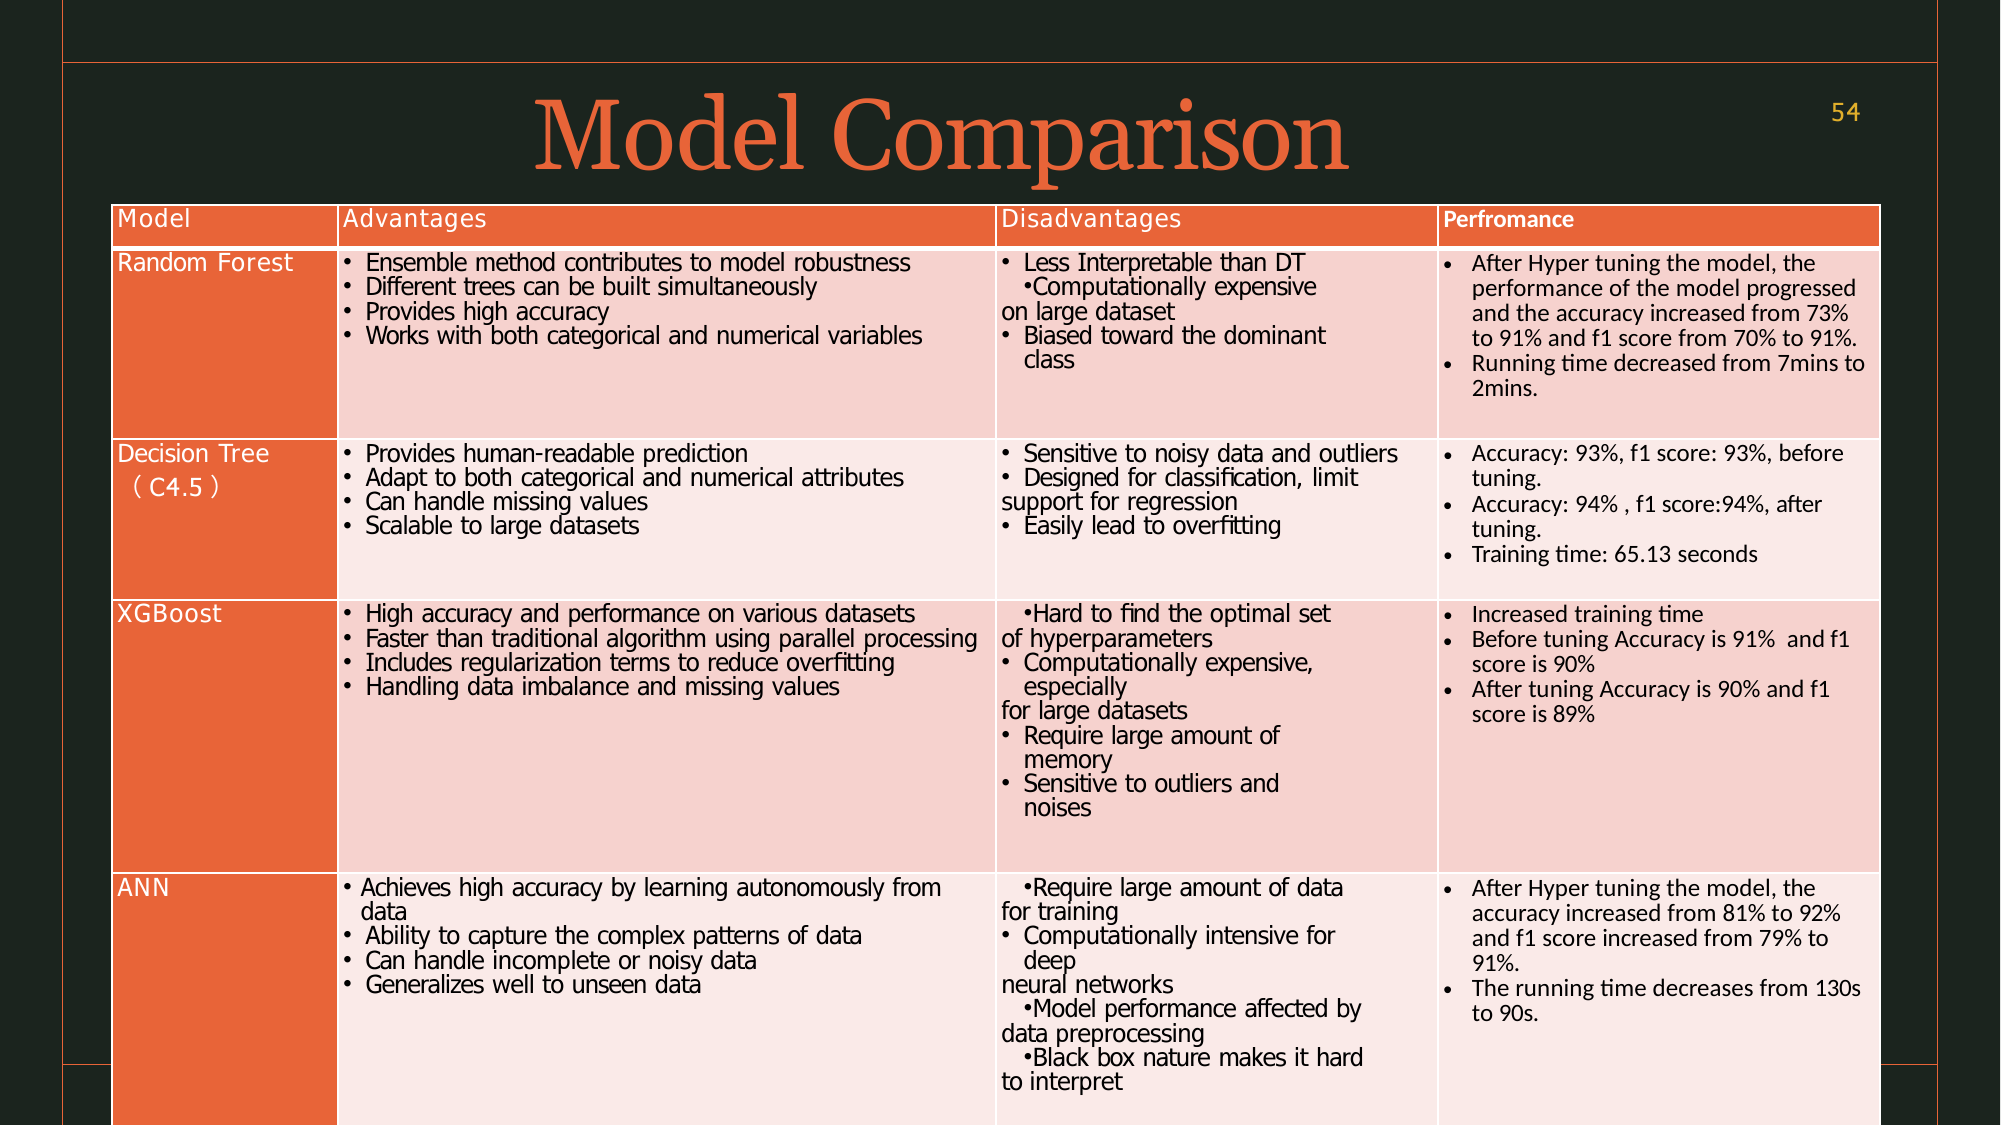

# Model Comparison
54
| Model | Advantages | Disadvantages | Perfromance |
| --- | --- | --- | --- |
| Random Forest | Ensemble method contributes to model robustness Different trees can be built simultaneously Provides high accuracy Works with both categorical and numerical variables | Less Interpretable than DT Computationally expensive on large dataset Biased toward the dominant class | After Hyper tuning the model, the performance of the model progressed and the accuracy increased from 73% to 91% and f1 score from 70% to 91%. Running time decreased from 7mins to 2mins. |
| Decision Tree （C4.5） | Provides human-readable prediction Adapt to both categorical and numerical attributes Can handle missing values Scalable to large datasets | Sensitive to noisy data and outliers Designed for classification, limit support for regression Easily lead to overfitting | Accuracy: 93%, f1 score: 93%, before tuning. Accuracy: 94% , f1 score:94%, after tuning. Training time: 65.13 seconds |
| XGBoost | High accuracy and performance on various datasets Faster than traditional algorithm using parallel processing Includes regularization terms to reduce overfitting Handling data imbalance and missing values | Hard to find the optimal set of hyperparameters Computationally expensive, especially for large datasets Require large amount of memory Sensitive to outliers and noises | Increased training time Before tuning Accuracy is 91% and f1 score is 90% After tuning Accuracy is 90% and f1 score is 89% |
| ANN | Achieves high accuracy by learning autonomously from data Ability to capture the complex patterns of data Can handle incomplete or noisy data Generalizes well to unseen data | Require large amount of data for training Computationally intensive for deep neural networks Model performance affected by data preprocessing Black box nature makes it hard to interpret | After Hyper tuning the model, the accuracy increased from 81% to 92% and f1 score increased from 79% to 91%. The running time decreases from 130s to 90s. |